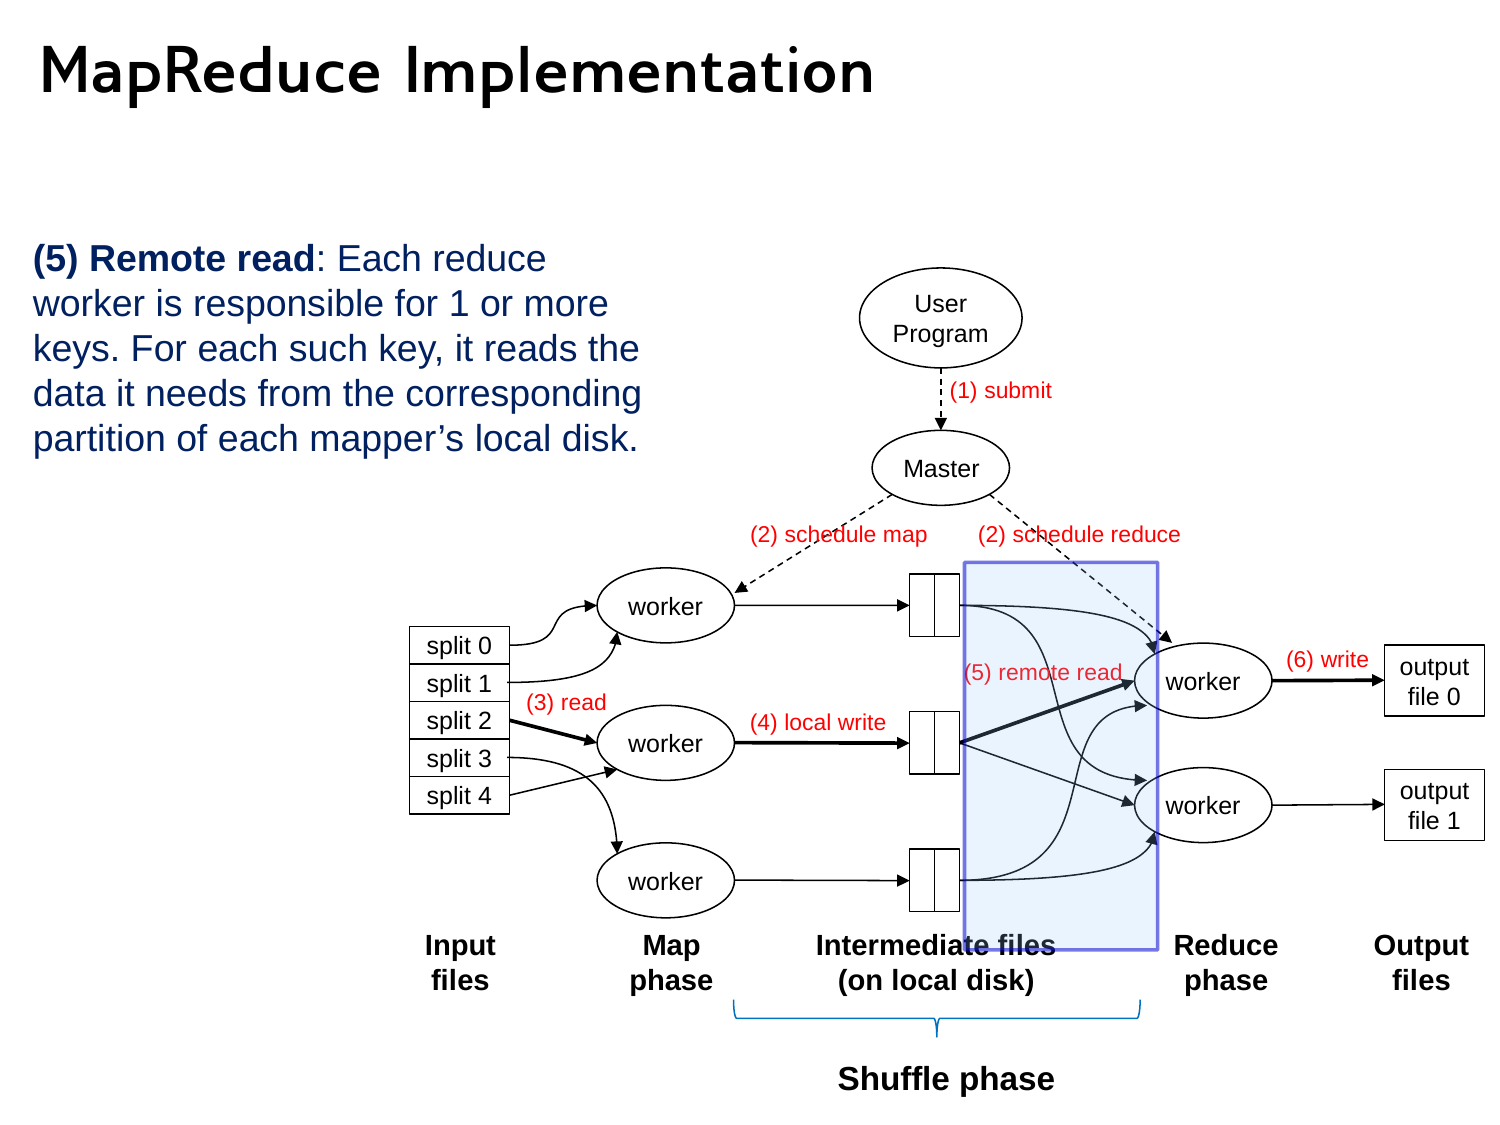

MapReduce Implementation
(5) Remote read: Each reduce worker is responsible for 1 or more keys. For each such key, it reads the data it needs from the corresponding partition of each mapper’s local disk.

User
Program
(1) submit

Master
(2) schedule map
(2) schedule reduce

worker
split 0

(6) write
output
file 0

(5) remote read
worker
split 1

(3) read
split 2
(4) local write

worker
split 3

output
file 1

split 4

worker

worker
Input
files
Map
phase
Intermediate files
(on local disk)
Reduce
phase
Output
files
Shuffle phase